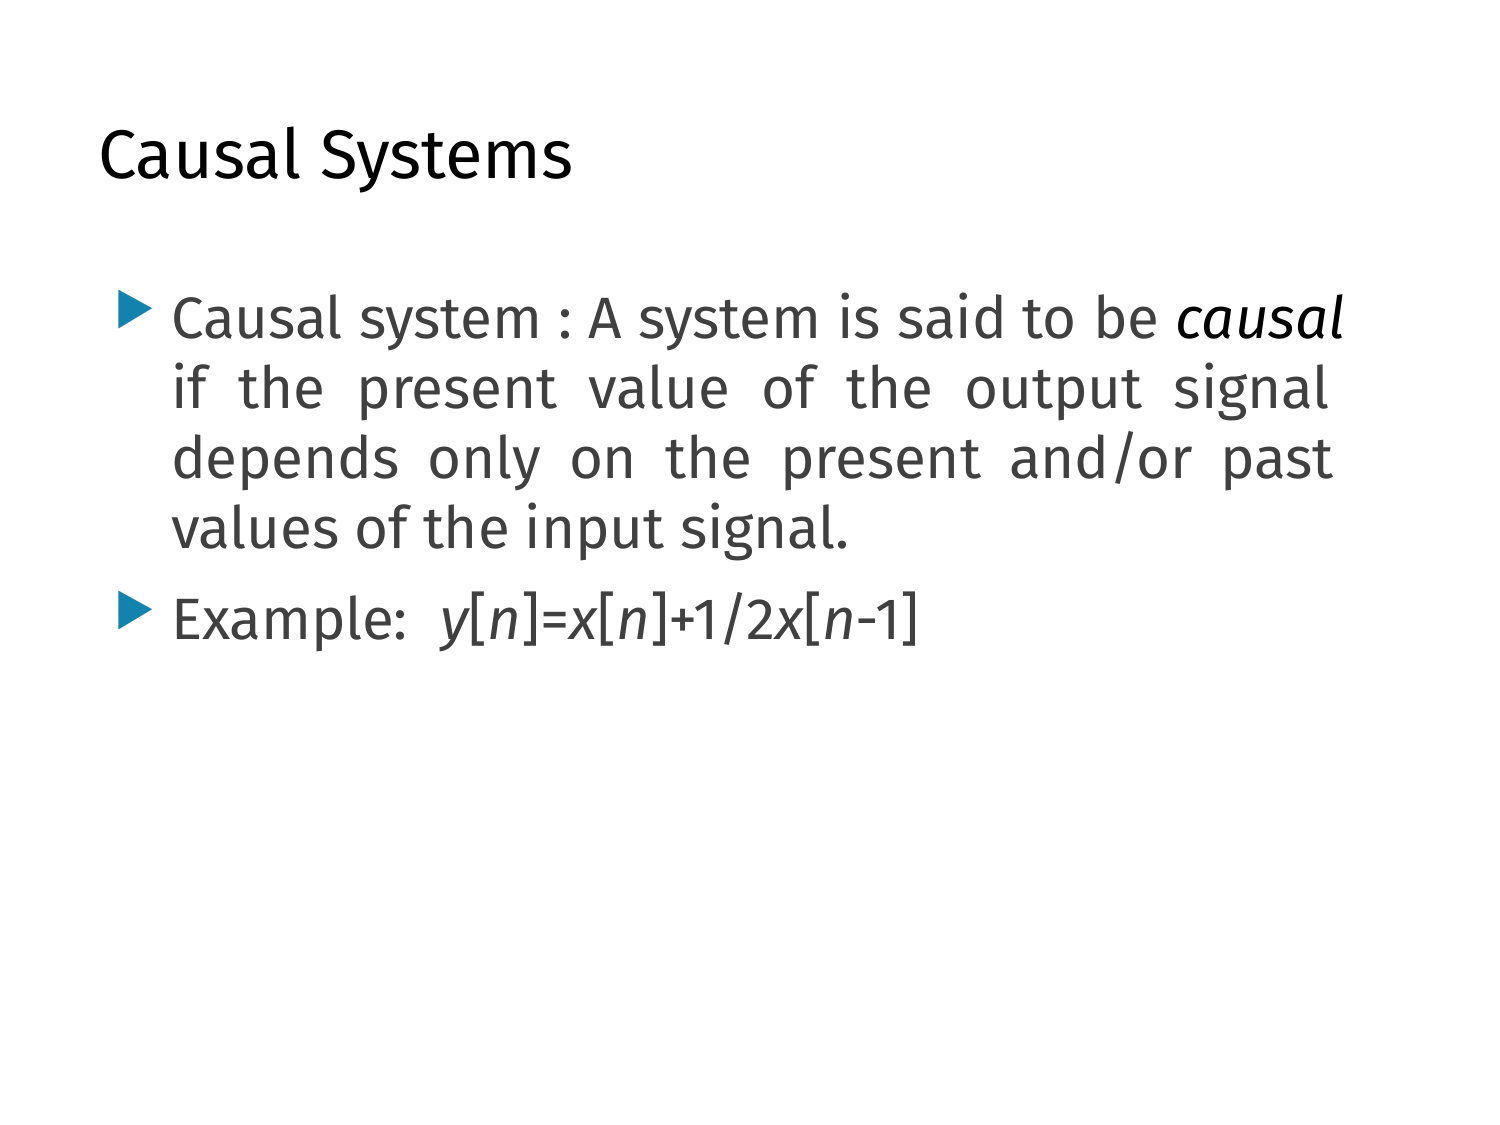

# Causal Systems
Causal system : A system is said to be causal  if the present value of the output signal  depends only on the present and/or past  values of the input signal.
Example: y[n]=x[n]+1/2x[n-1]